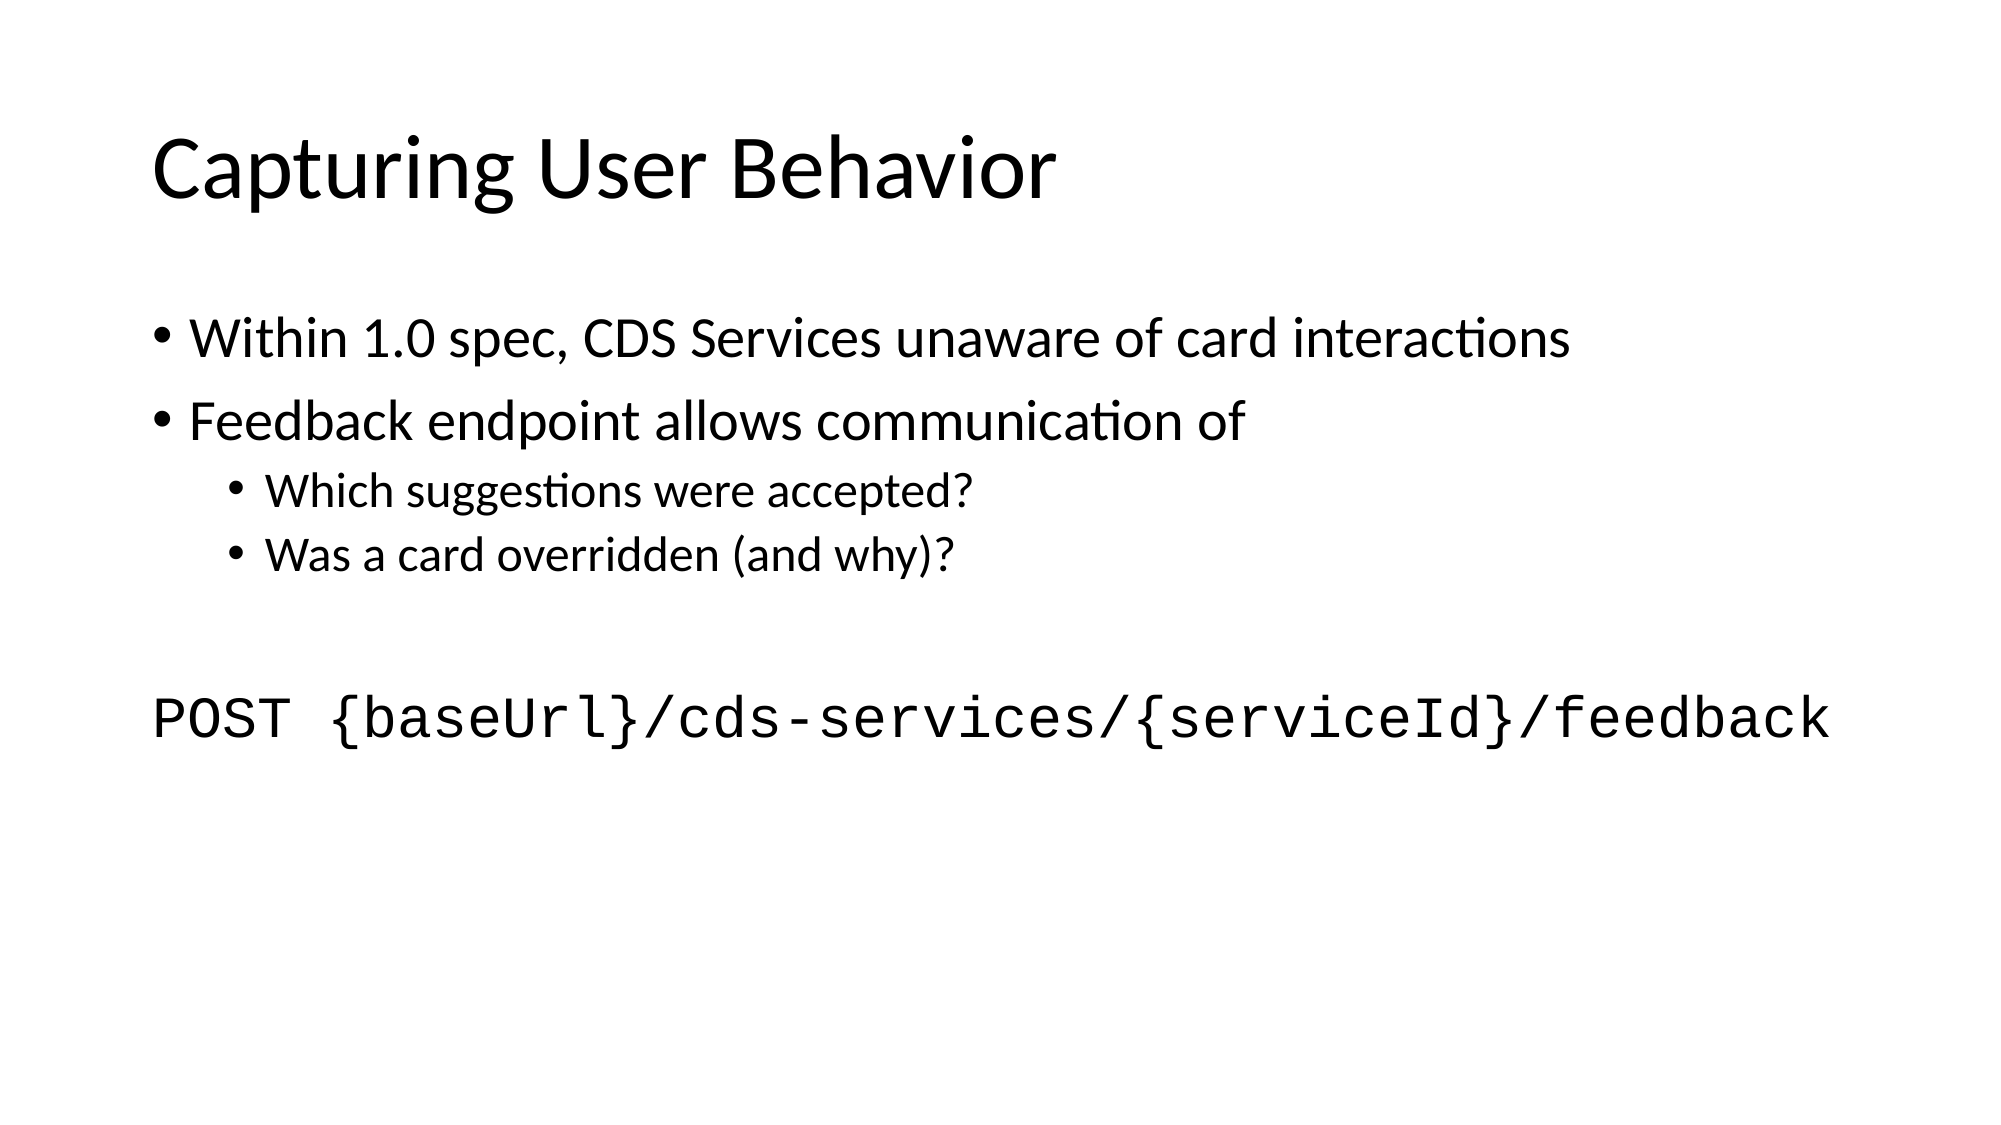

# Capturing User Behavior
Within 1.0 spec, CDS Services unaware of card interactions
Feedback endpoint allows communication of
Which suggestions were accepted?
Was a card overridden (and why)?

POST {baseUrl}/cds-services/{serviceId}/feedback